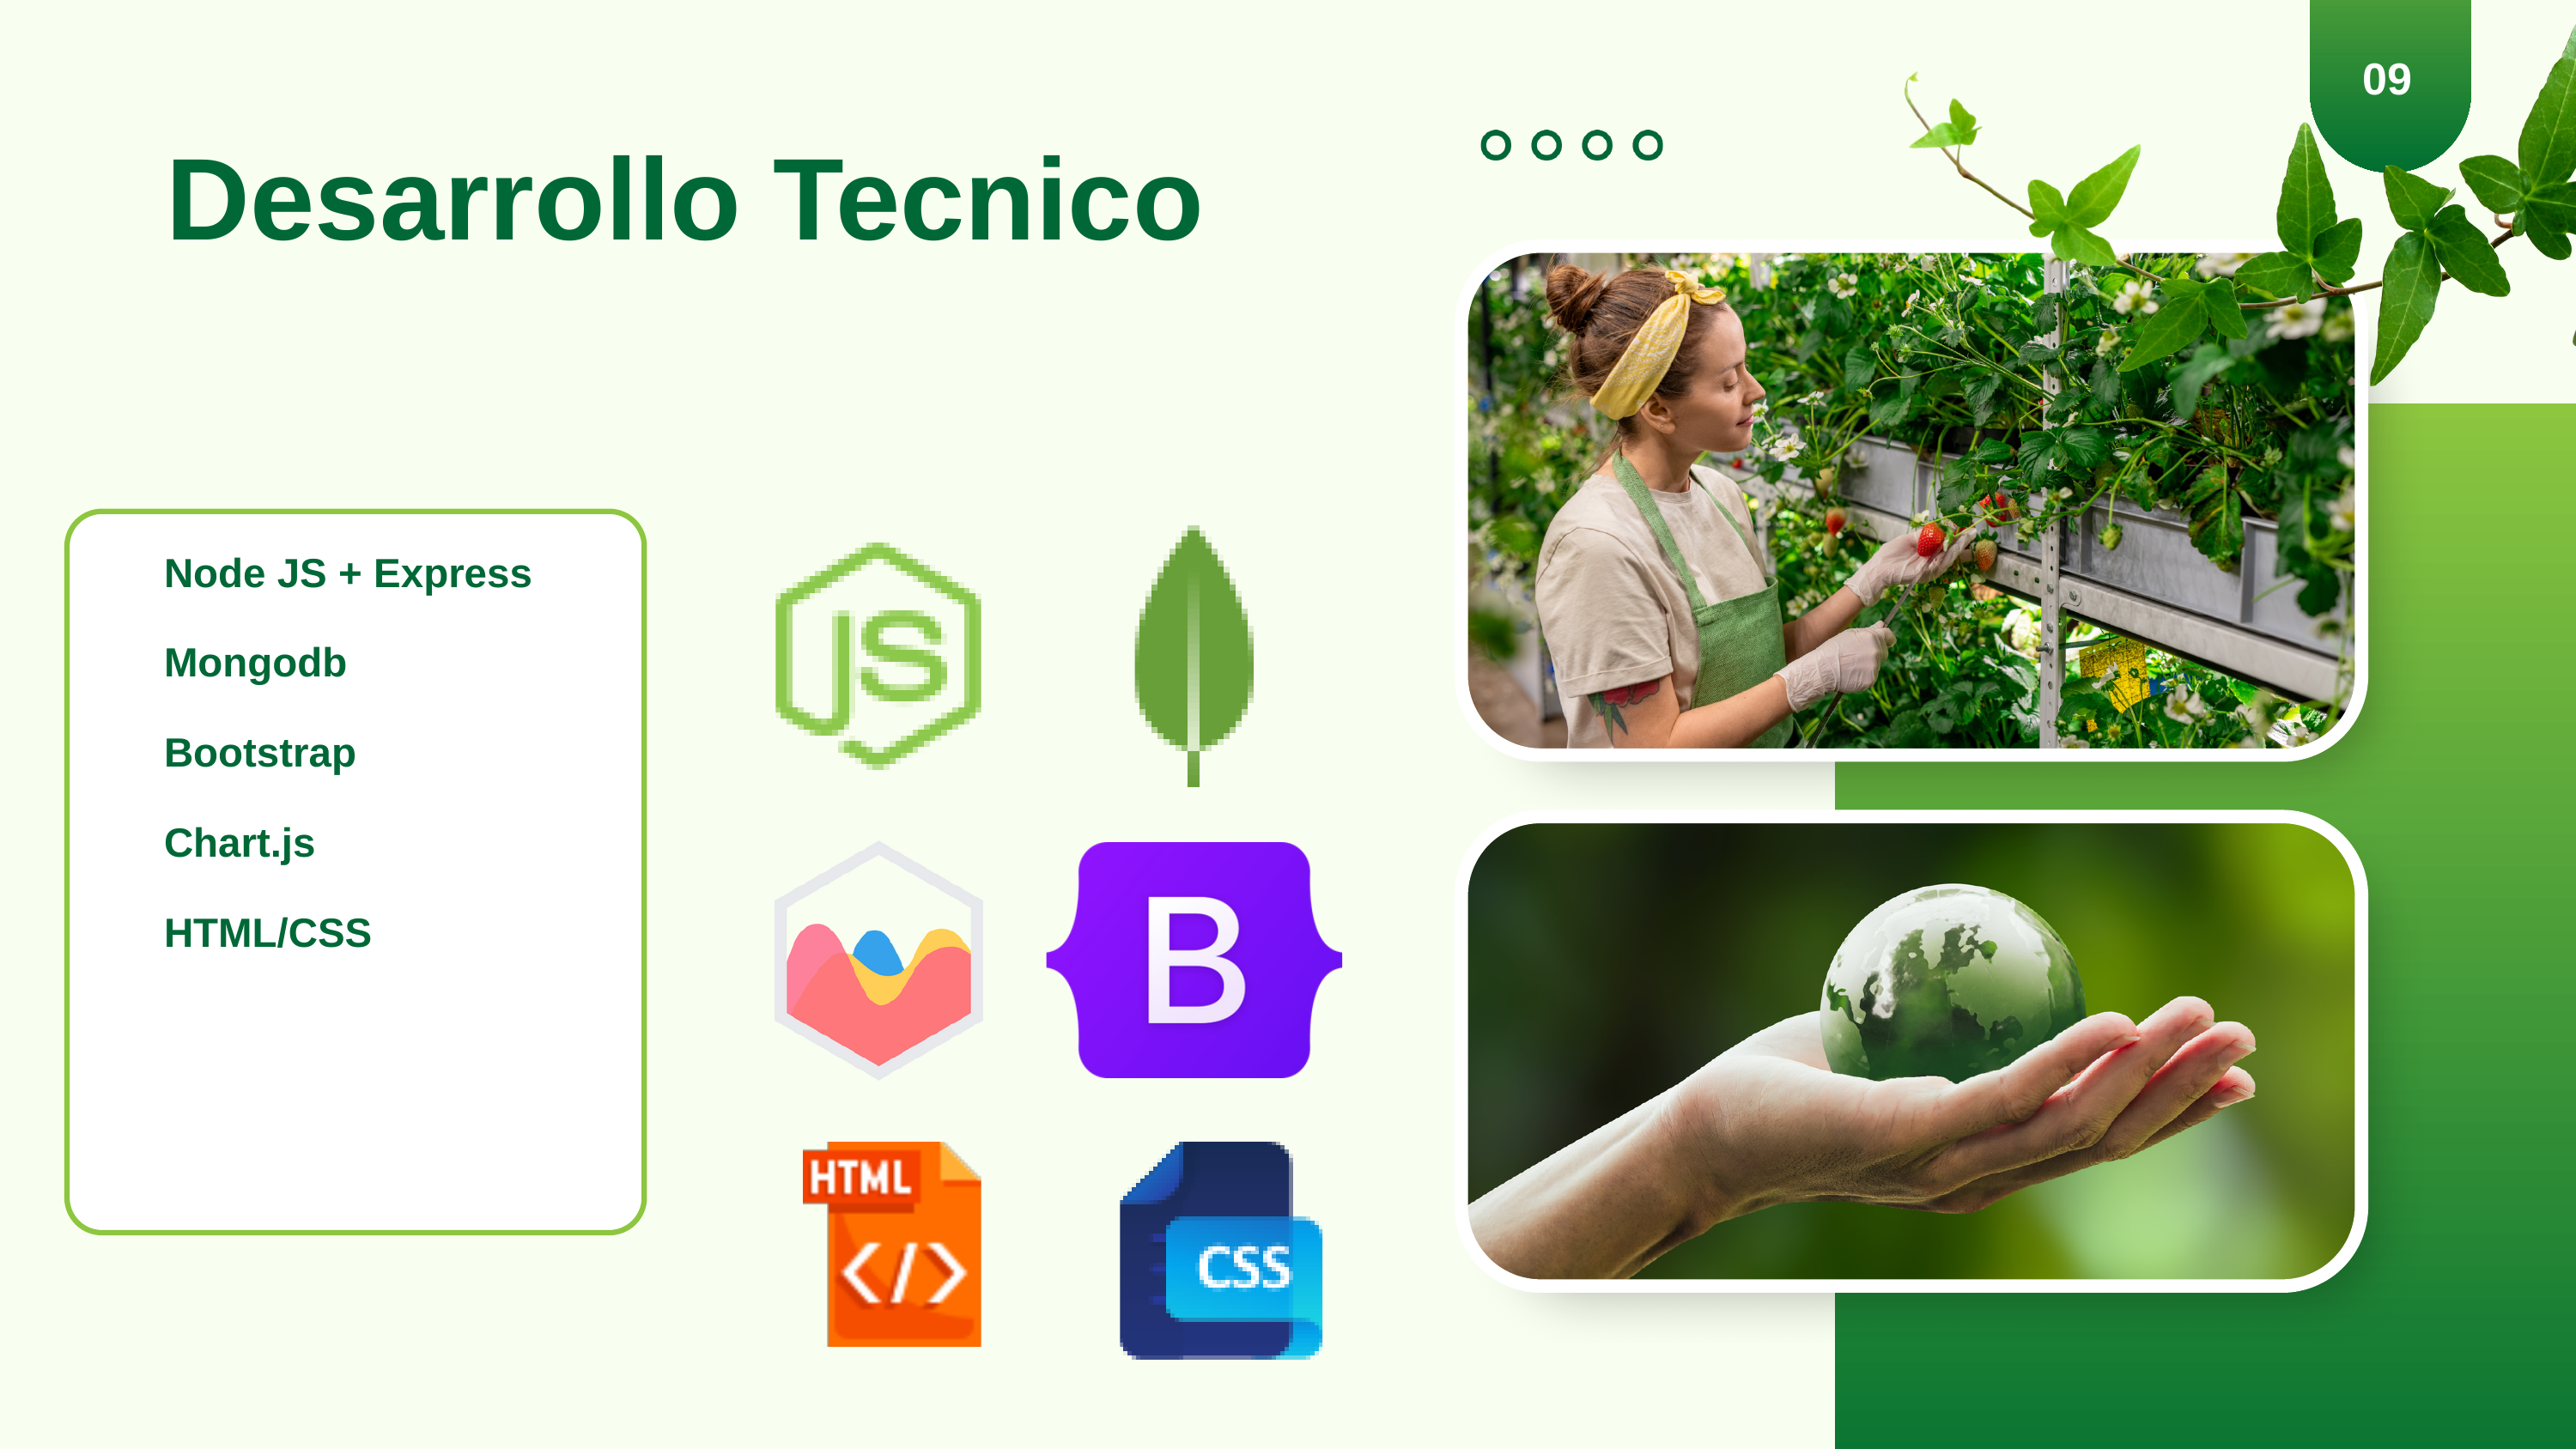

09

Desarrollo Tecnico

Node JS + Express

Mongodb

Bootstrap

Chart.js

HTML/CSS